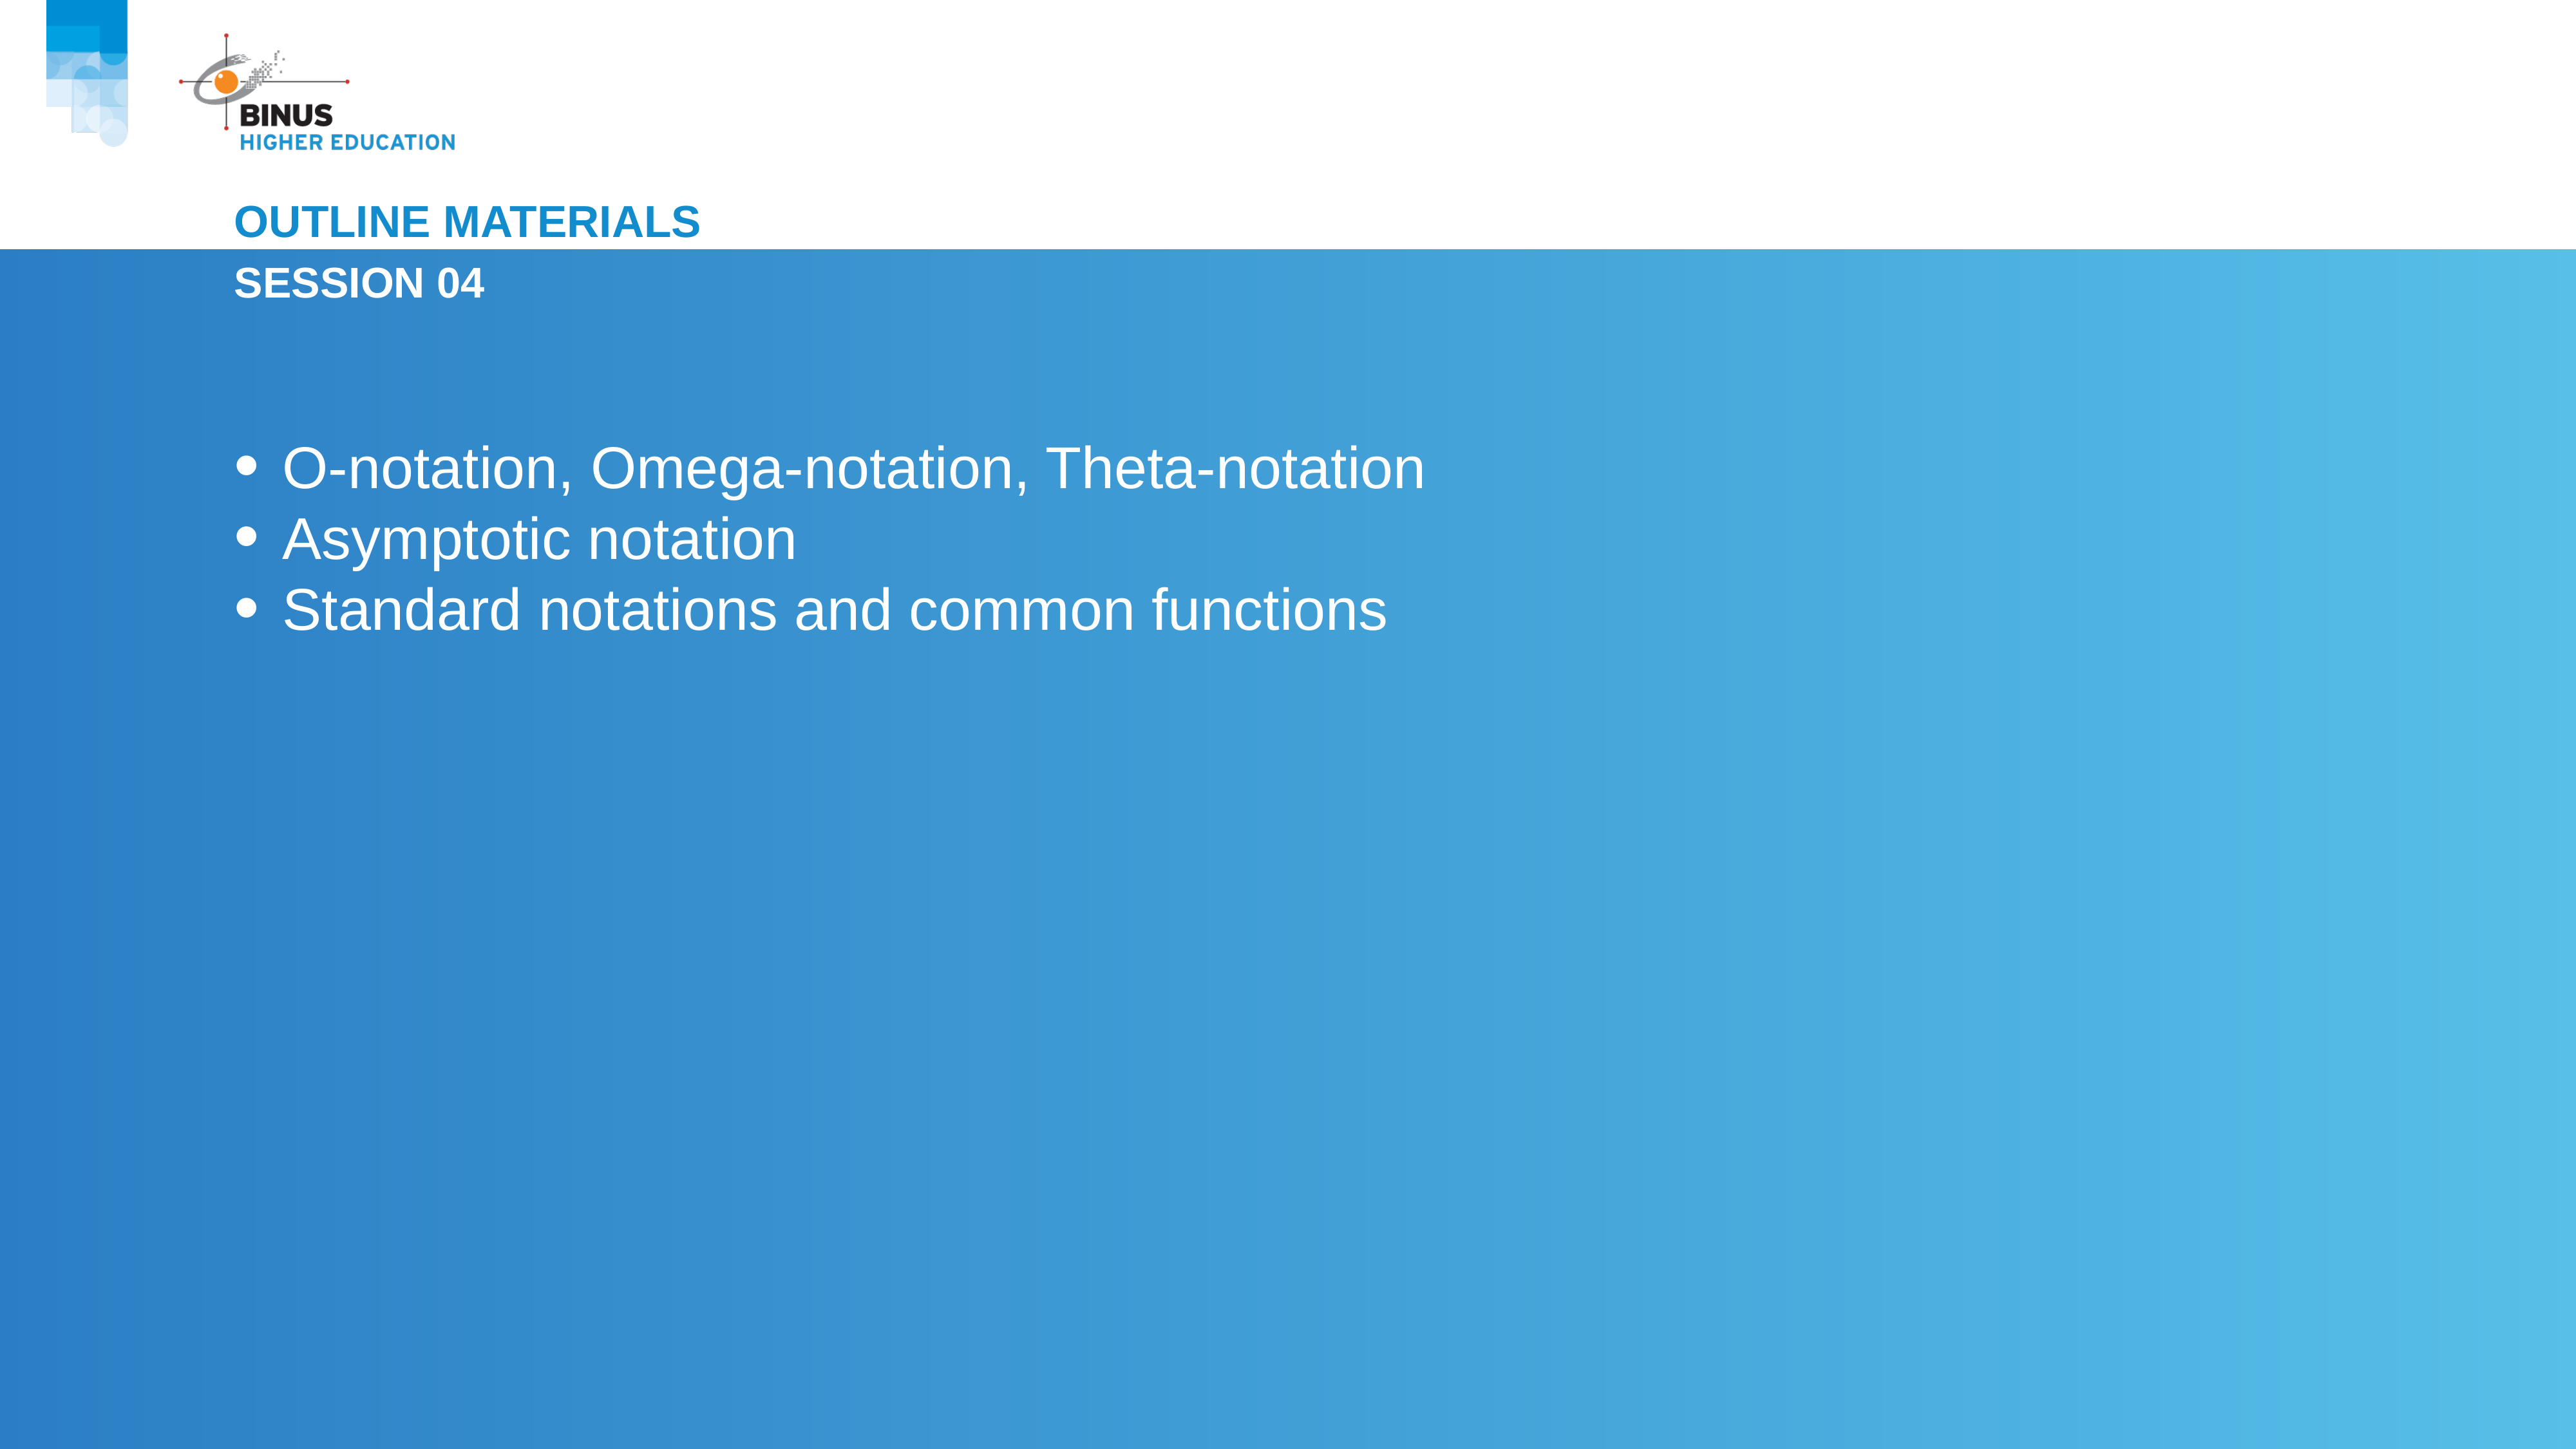

# Outline Materials
Session 04
O-notation, Omega-notation, Theta-notation
Asymptotic notation
Standard notations and common functions